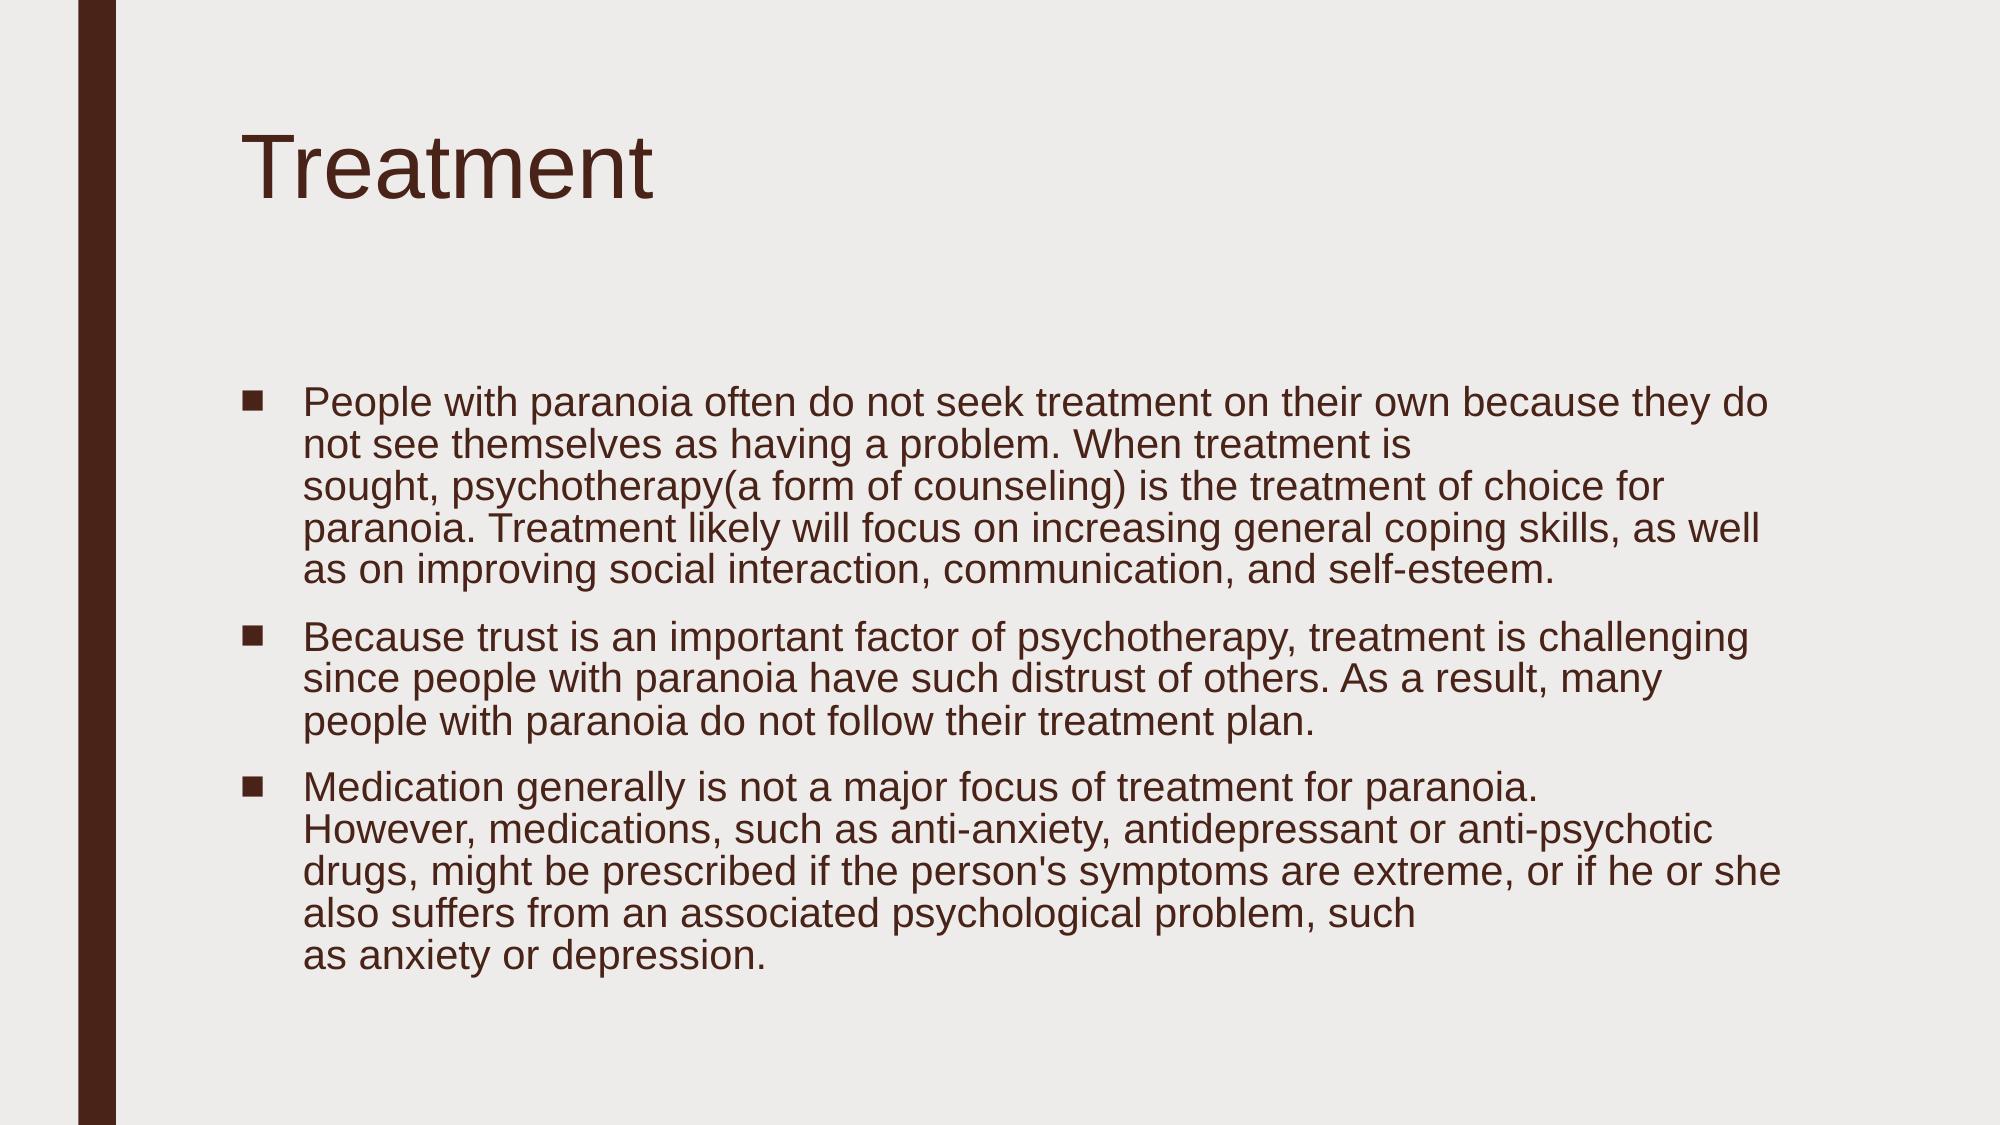

# Treatment
People with paranoia often do not seek treatment on their own because they do not see themselves as having a problem. When treatment is sought, psychotherapy(a form of counseling) is the treatment of choice for paranoia. Treatment likely will focus on increasing general coping skills, as well as on improving social interaction, communication, and self-esteem.
Because trust is an important factor of psychotherapy, treatment is challenging since people with paranoia have such distrust of others. As a result, many people with paranoia do not follow their treatment plan.
Medication generally is not a major focus of treatment for paranoia. However, medications, such as anti-anxiety, antidepressant or anti-psychotic drugs, might be prescribed if the person's symptoms are extreme, or if he or she also suffers from an associated psychological problem, such as anxiety or depression.